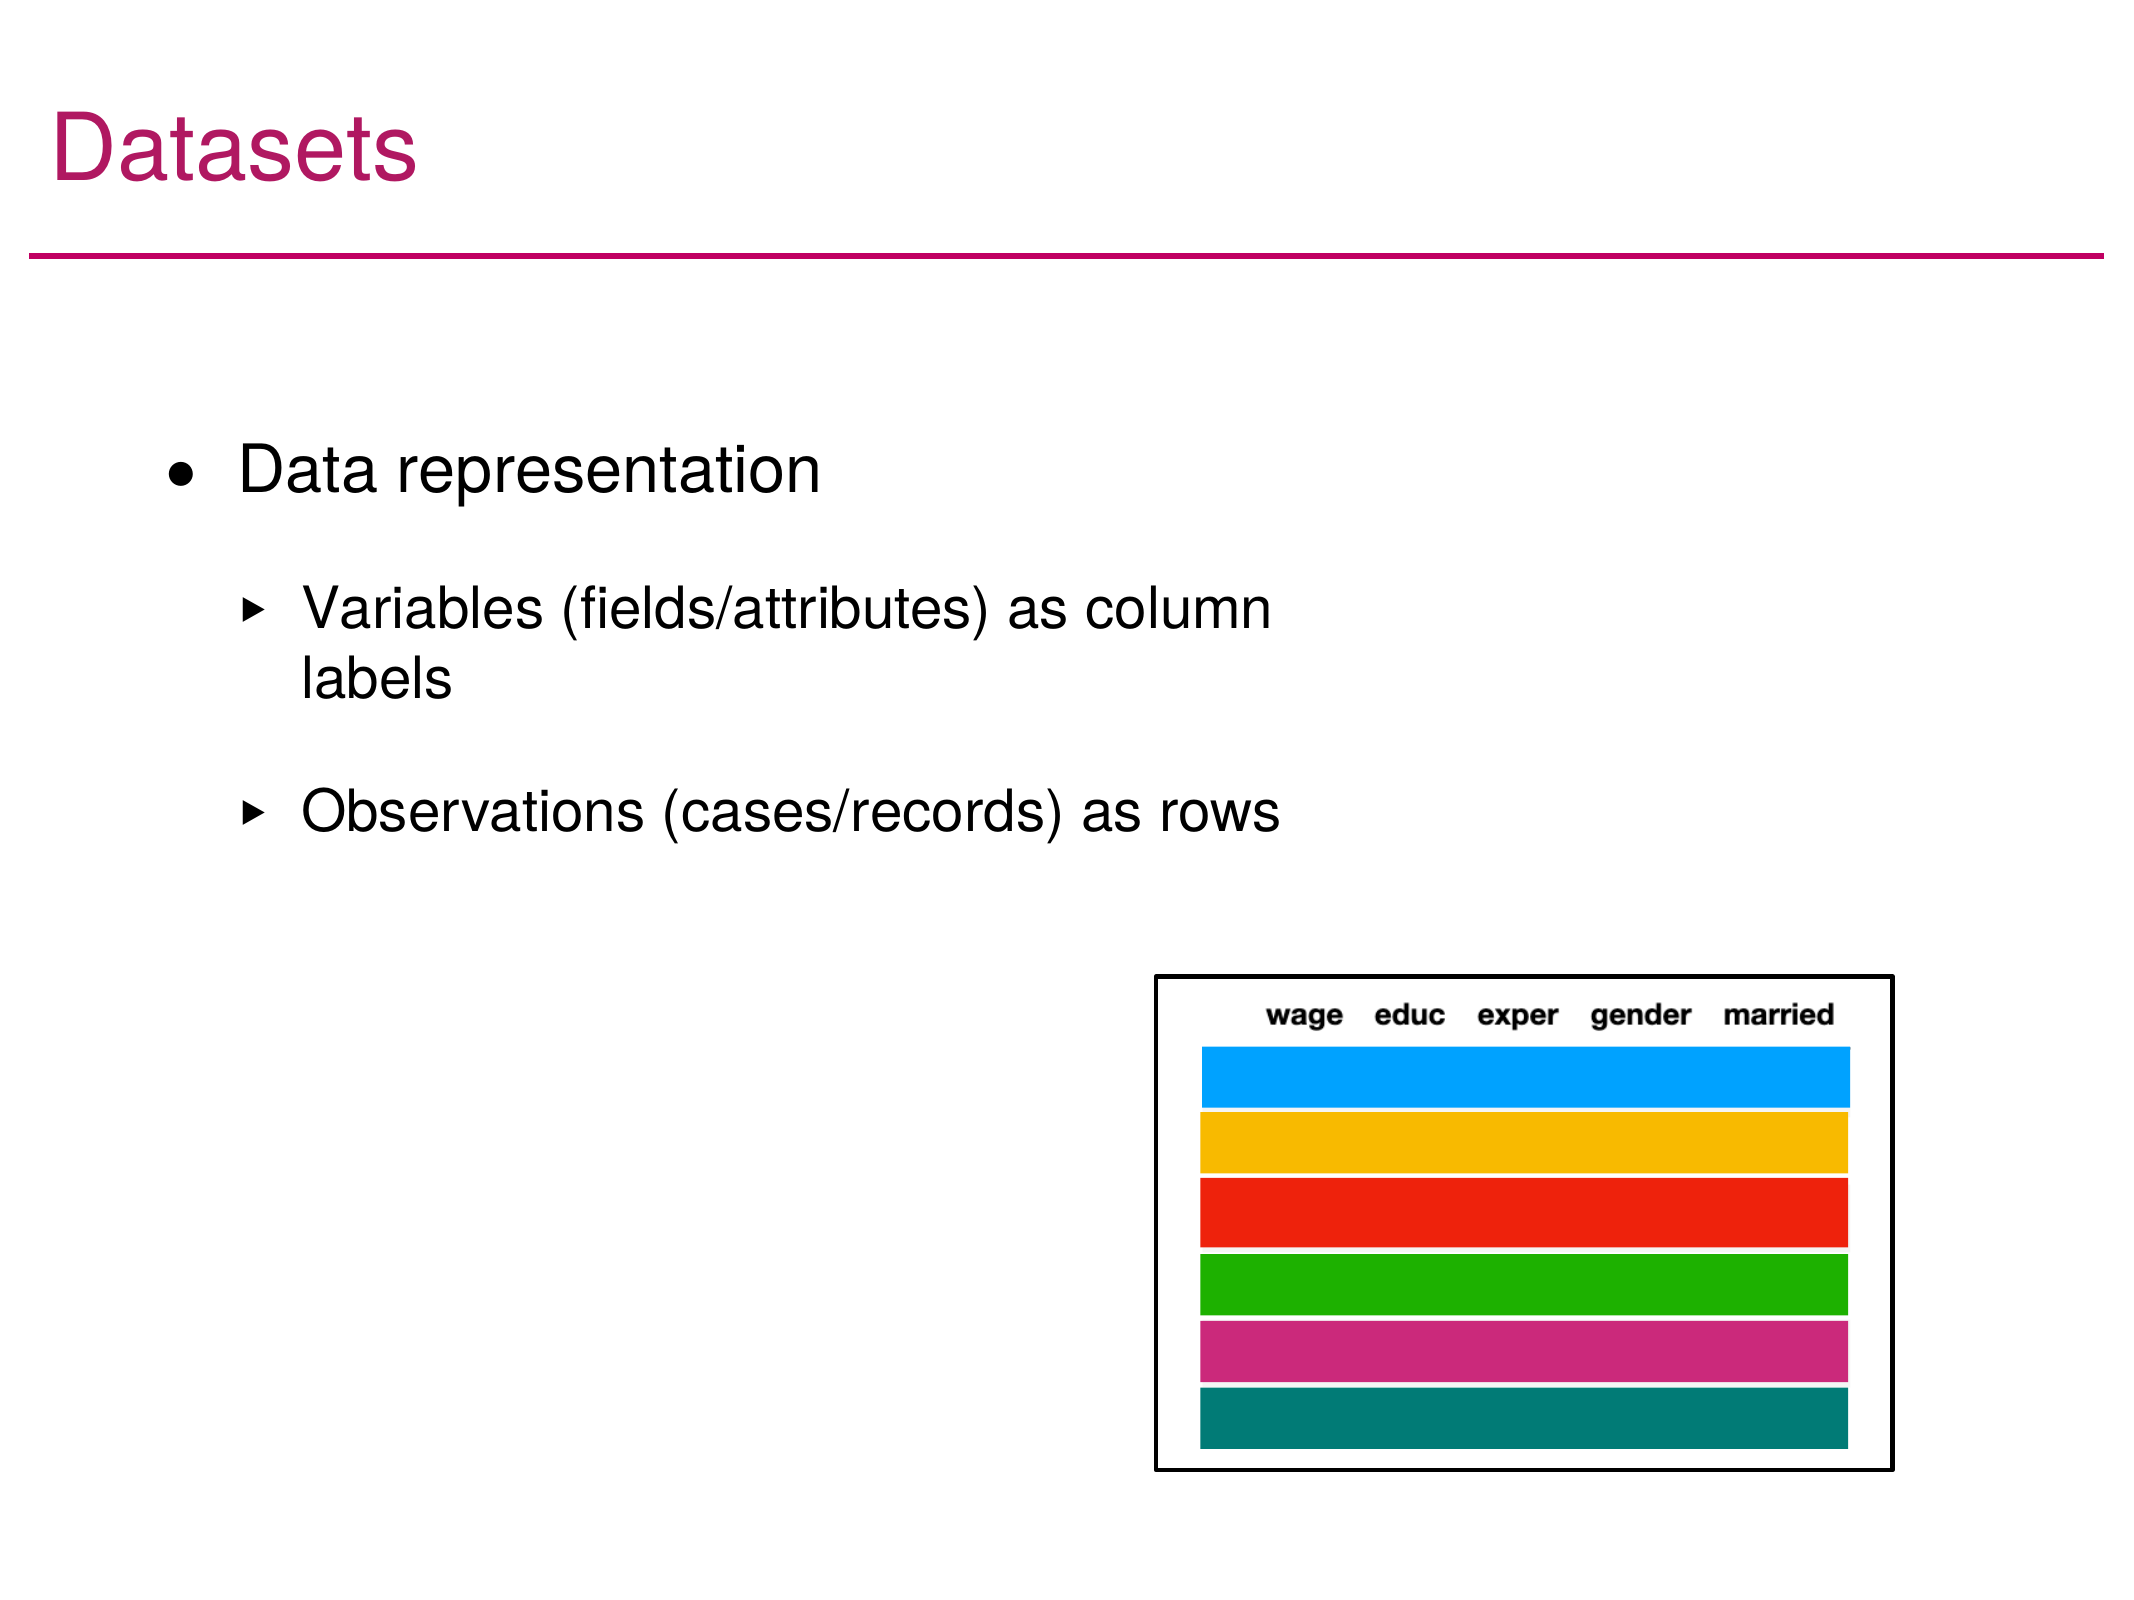

# Datasets

Data representation
Variables (fields/attributes) as column labels
Observations (cases/records) as rows